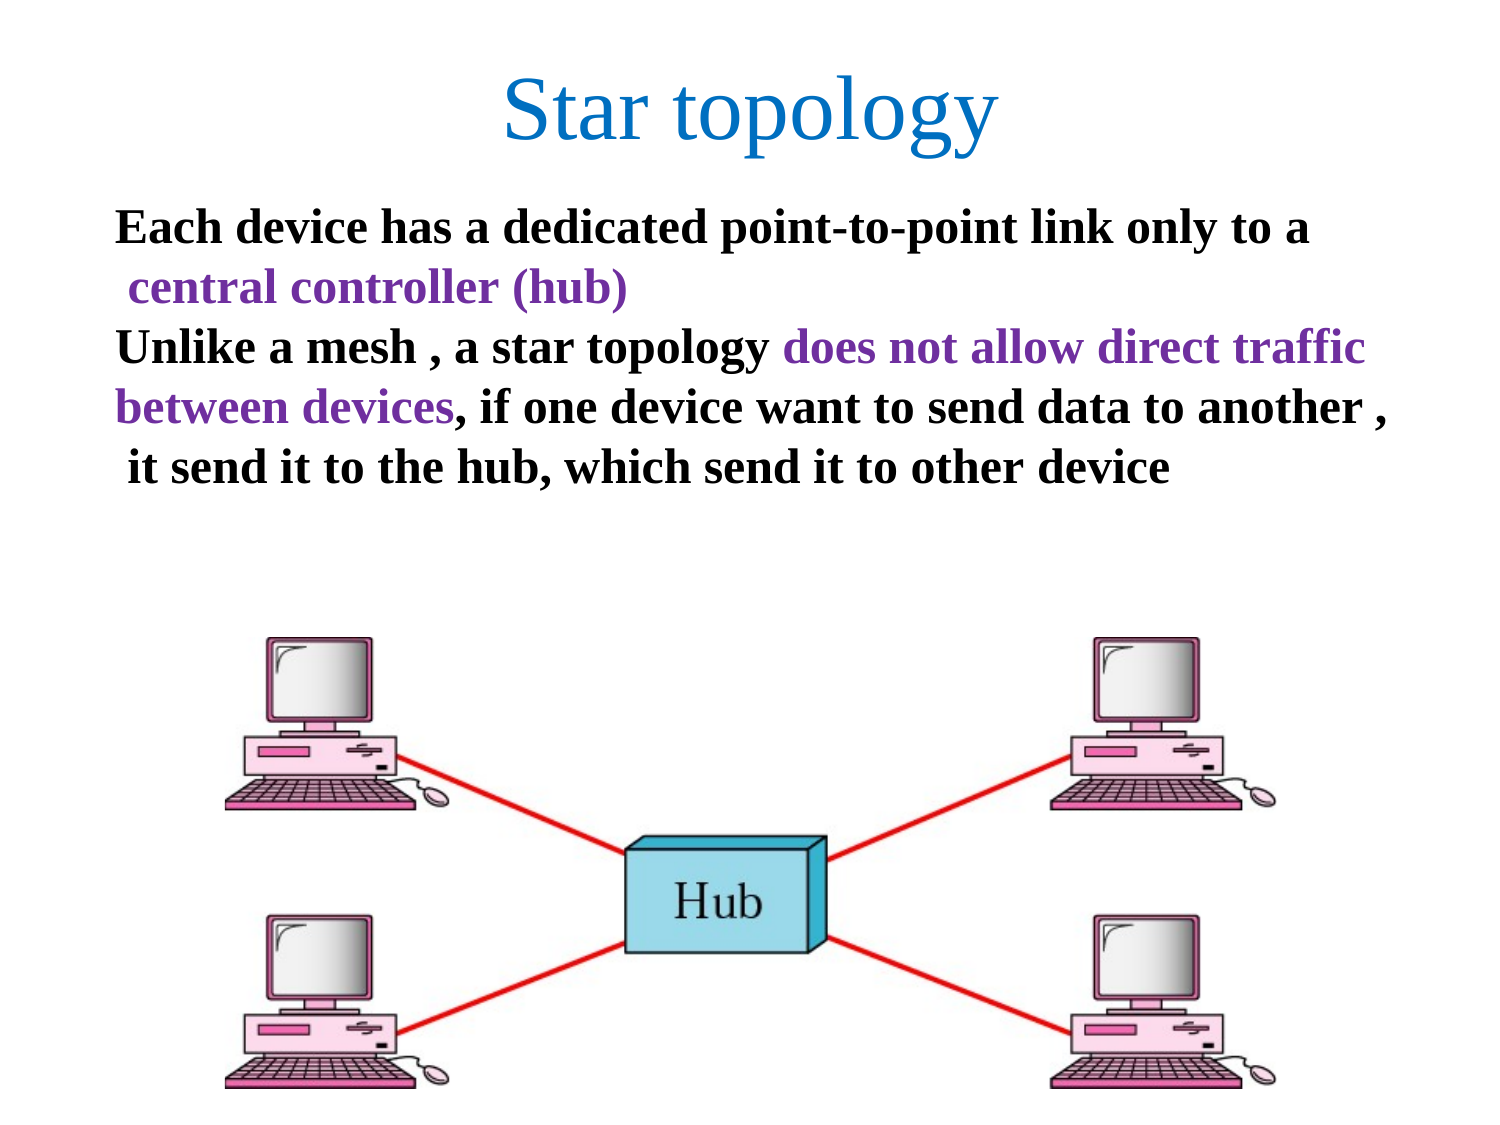

# Star topology
Each device has a dedicated point-to-point link only to a  central controller (hub)
Unlike a mesh , a star topology does not allow direct traffic  between devices, if one device want to send data to another ,  it send it to the hub, which send it to other device